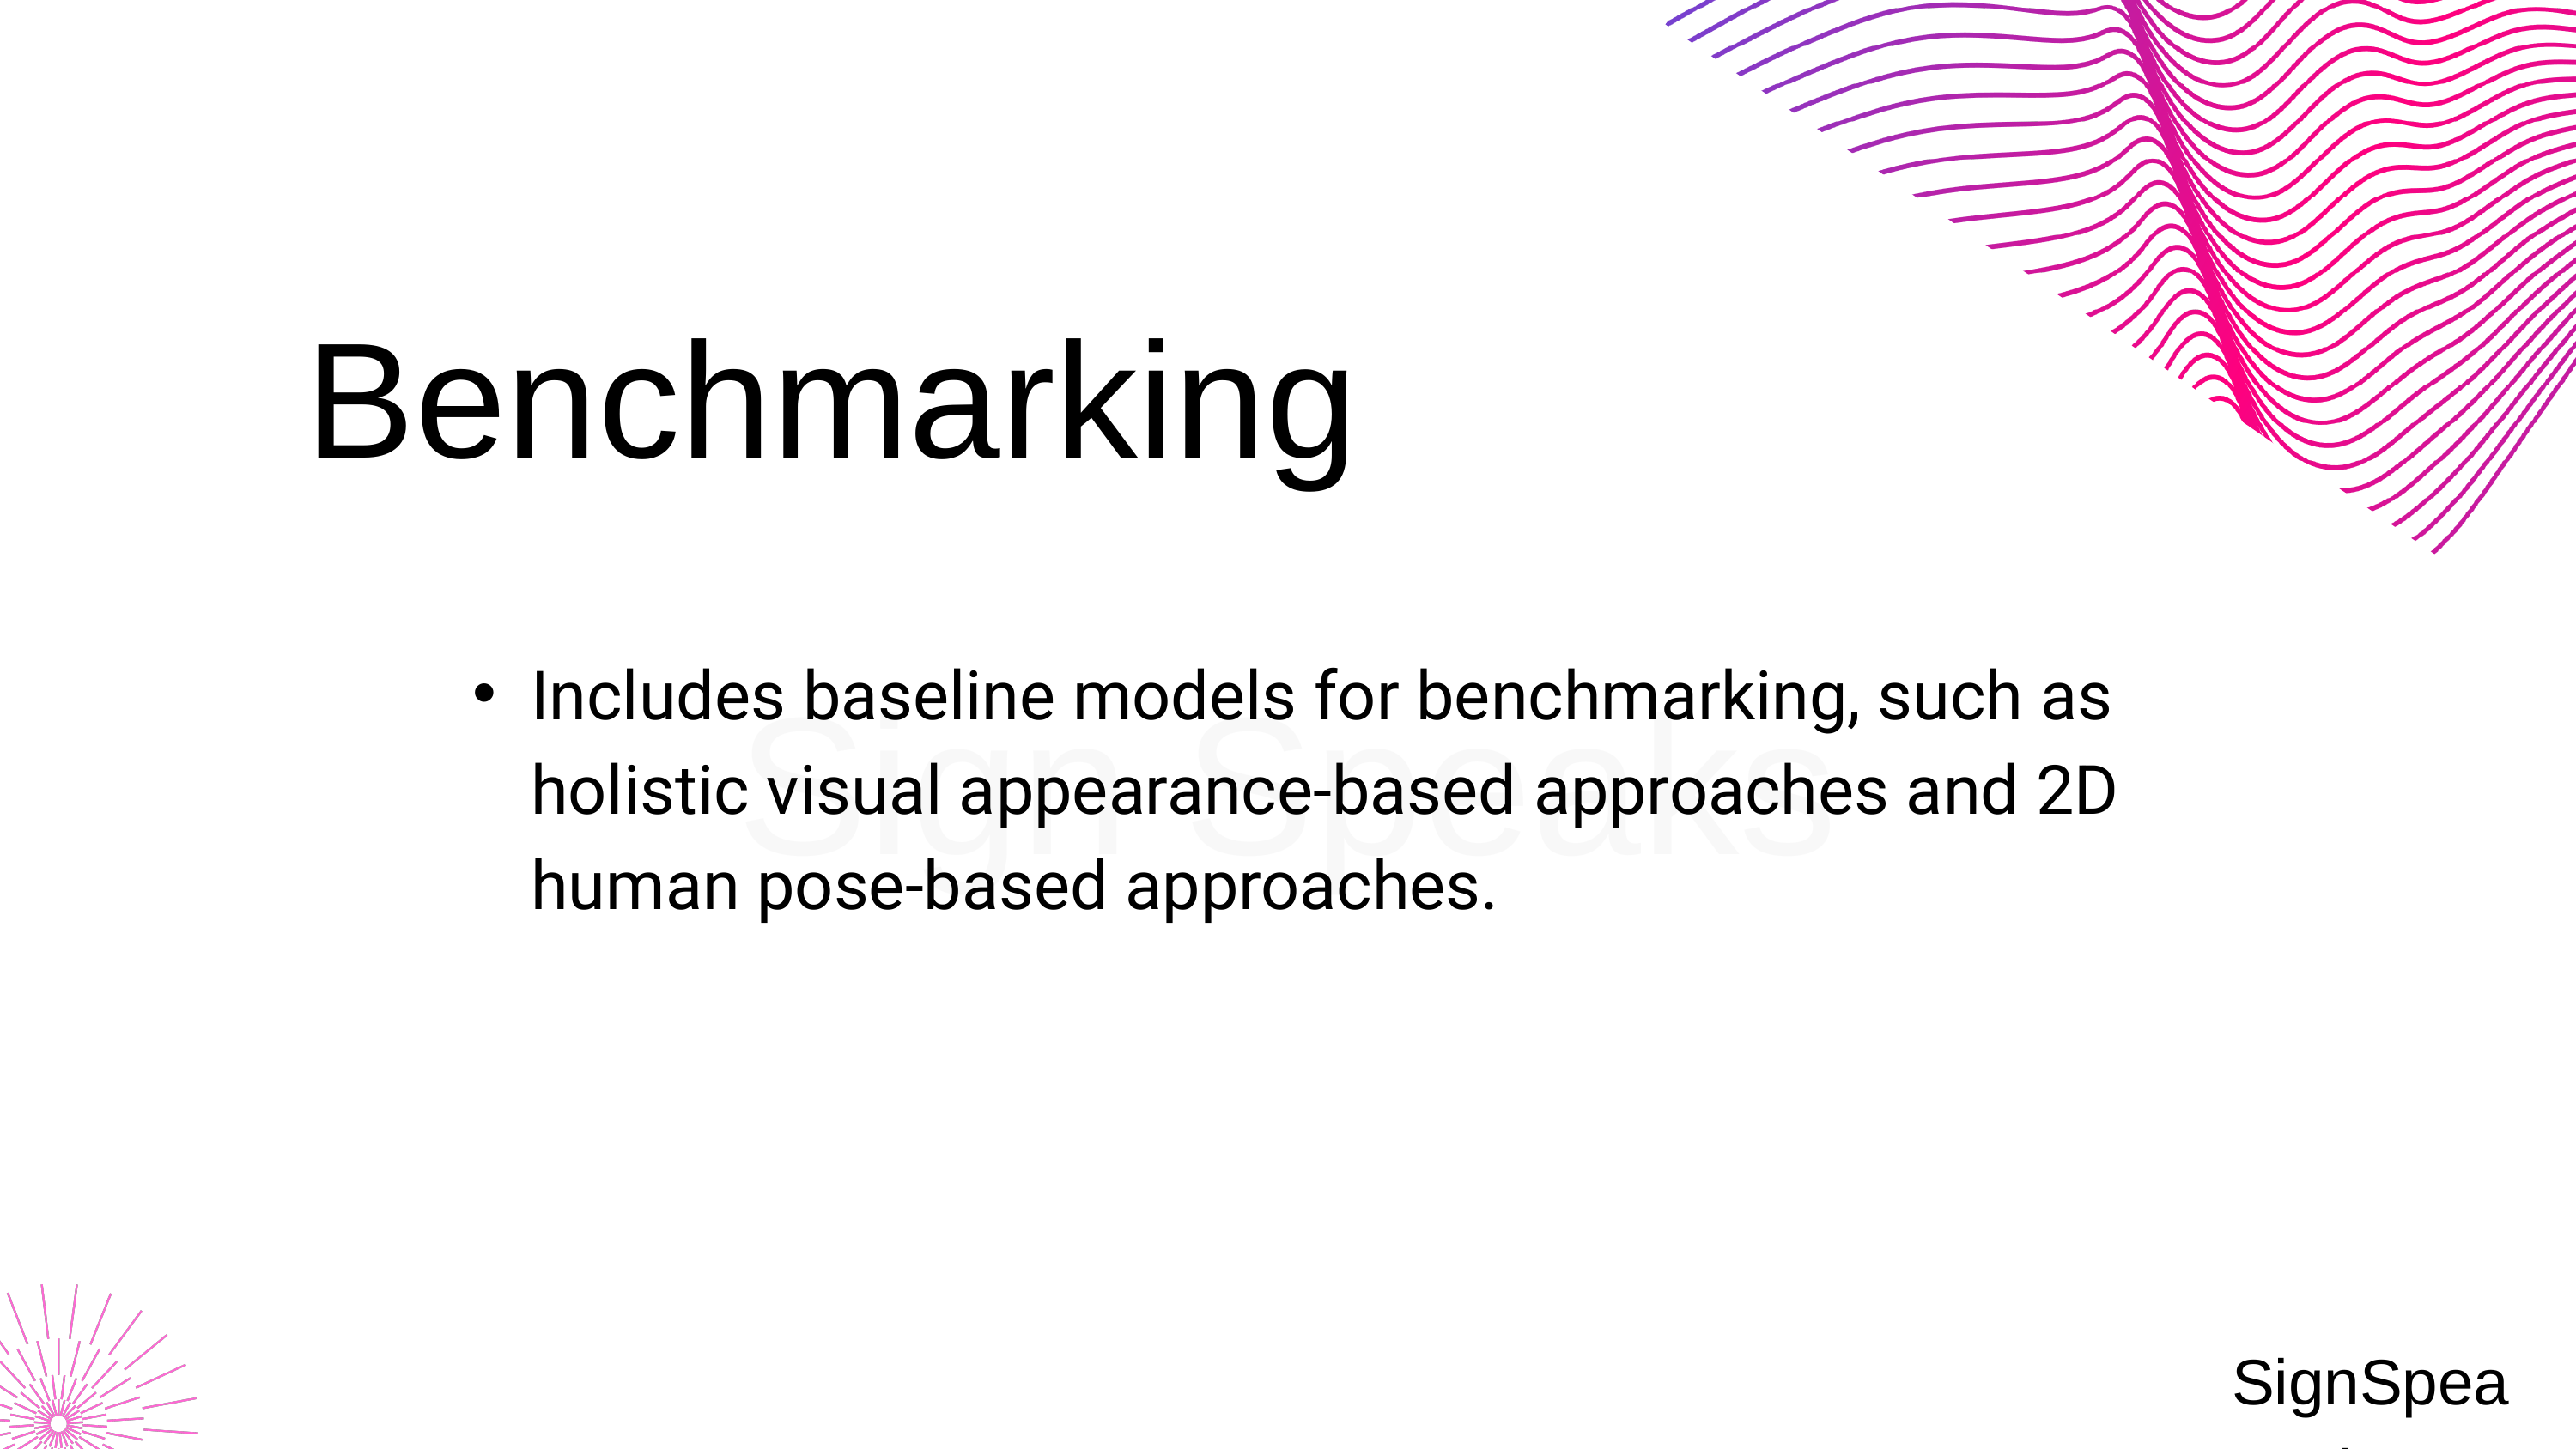

Benchmarking
Sign Speaks
Includes baseline models for benchmarking, such as holistic visual appearance-based approaches and 2D human pose-based approaches.

Add Company Name
SignSpeaks